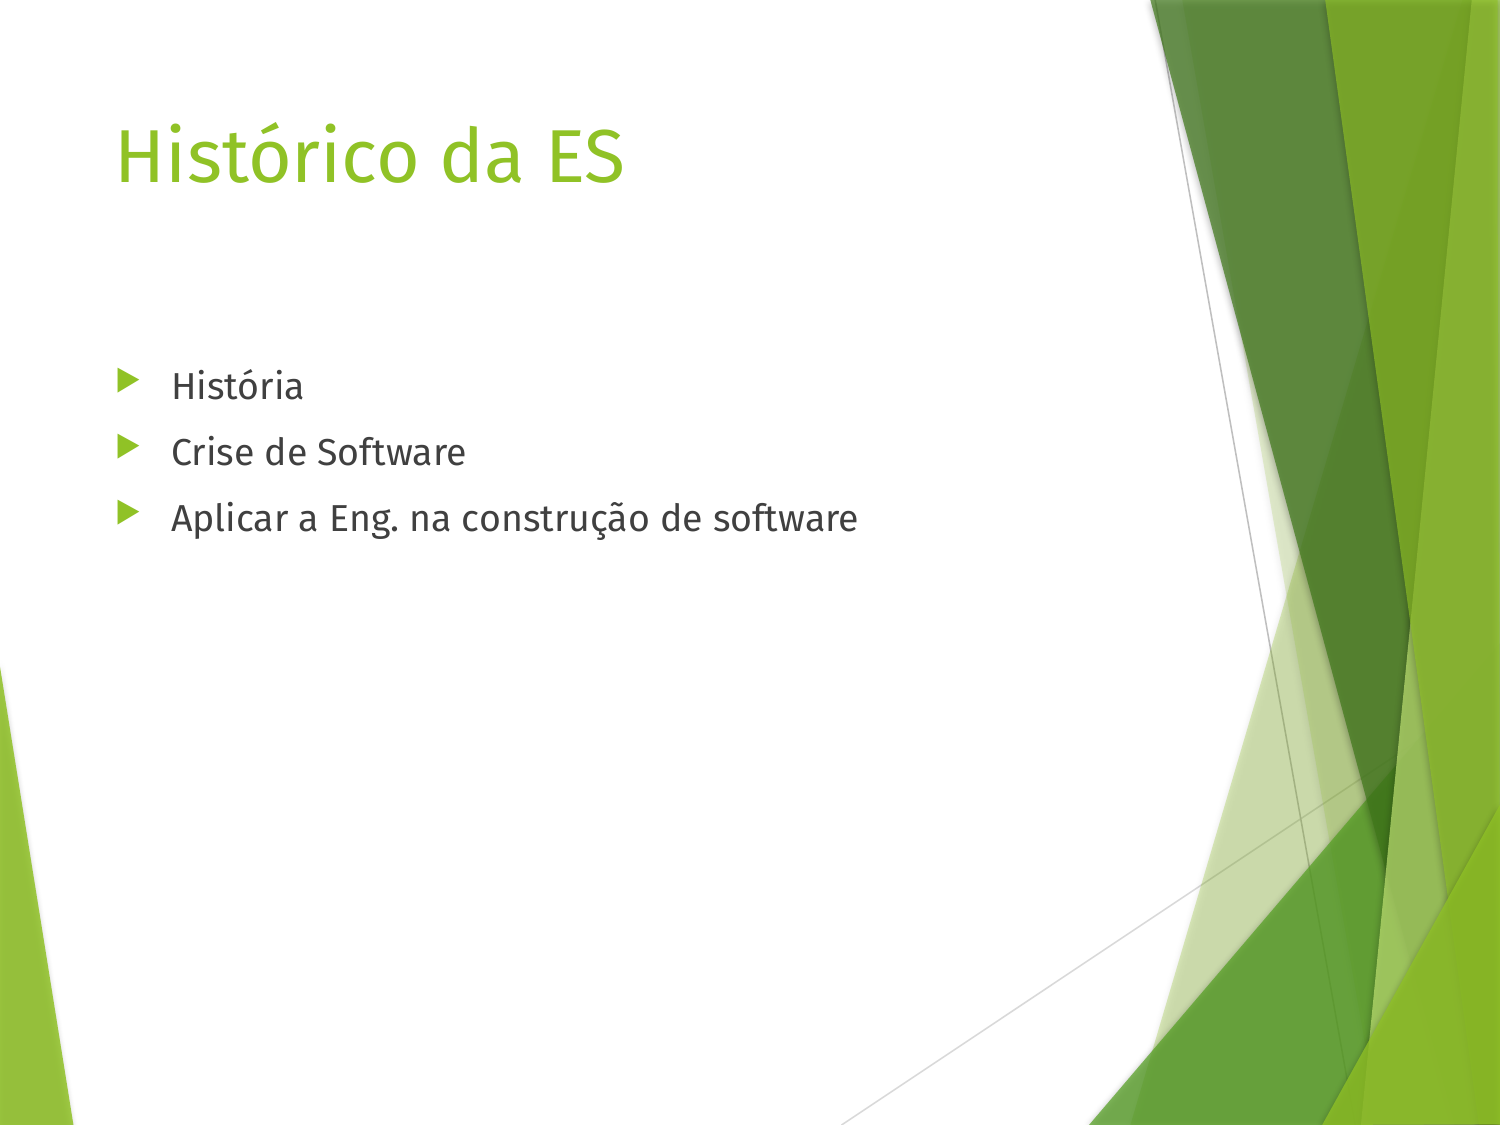

# Histórico da ES
História
Crise de Software
Aplicar a Eng. na construção de software